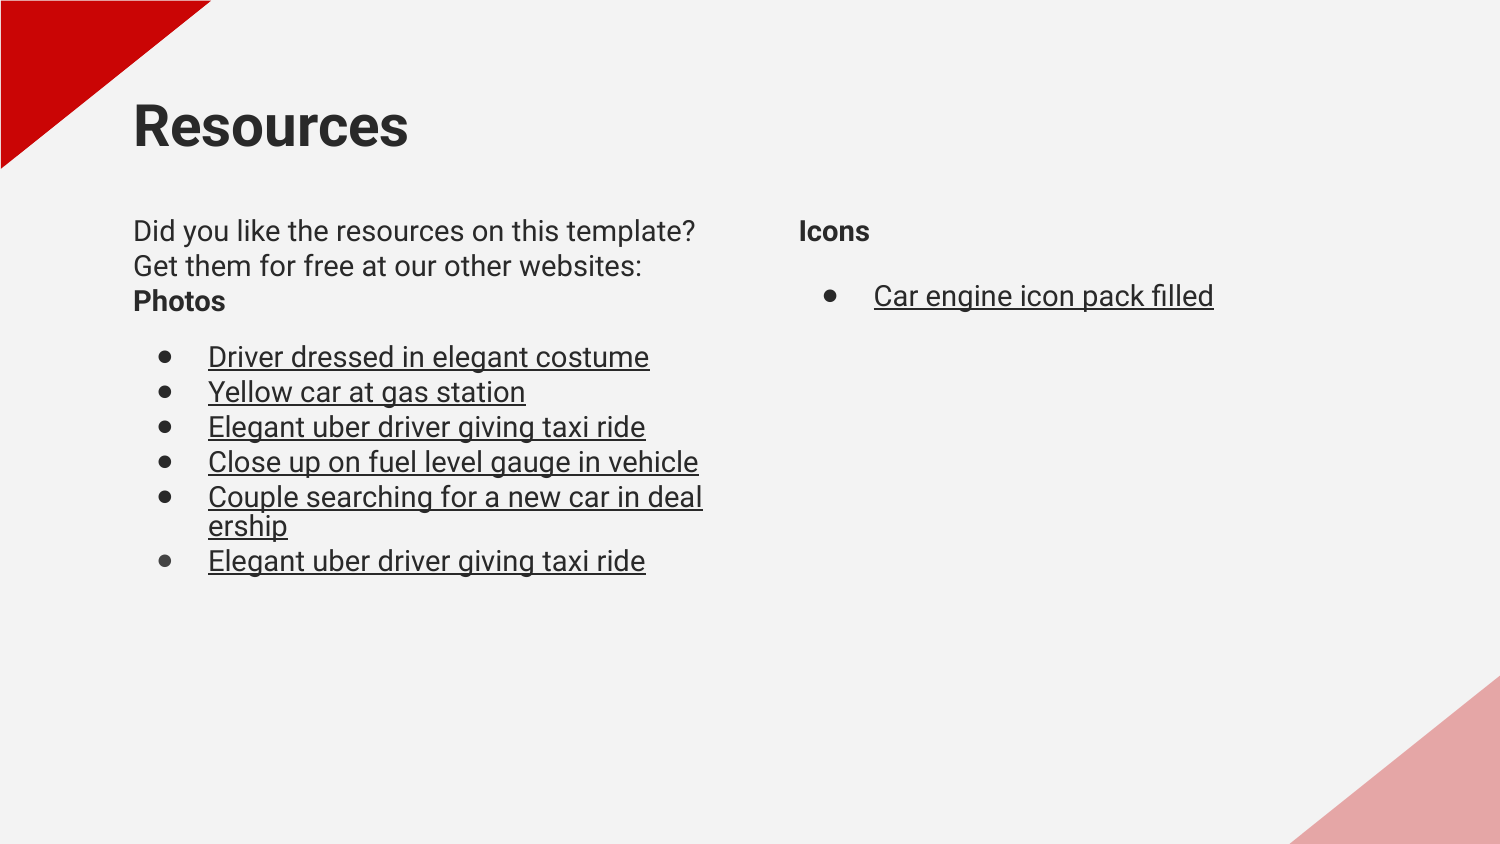

# Resources
Did you like the resources on this template? Get them for free at our other websites:
Photos
Driver dressed in elegant costume
Yellow car at gas station
Elegant uber driver giving taxi ride
Close up on fuel level gauge in vehicle
Couple searching for a new car in dealership
Elegant uber driver giving taxi ride

Icons
Car engine icon pack filled